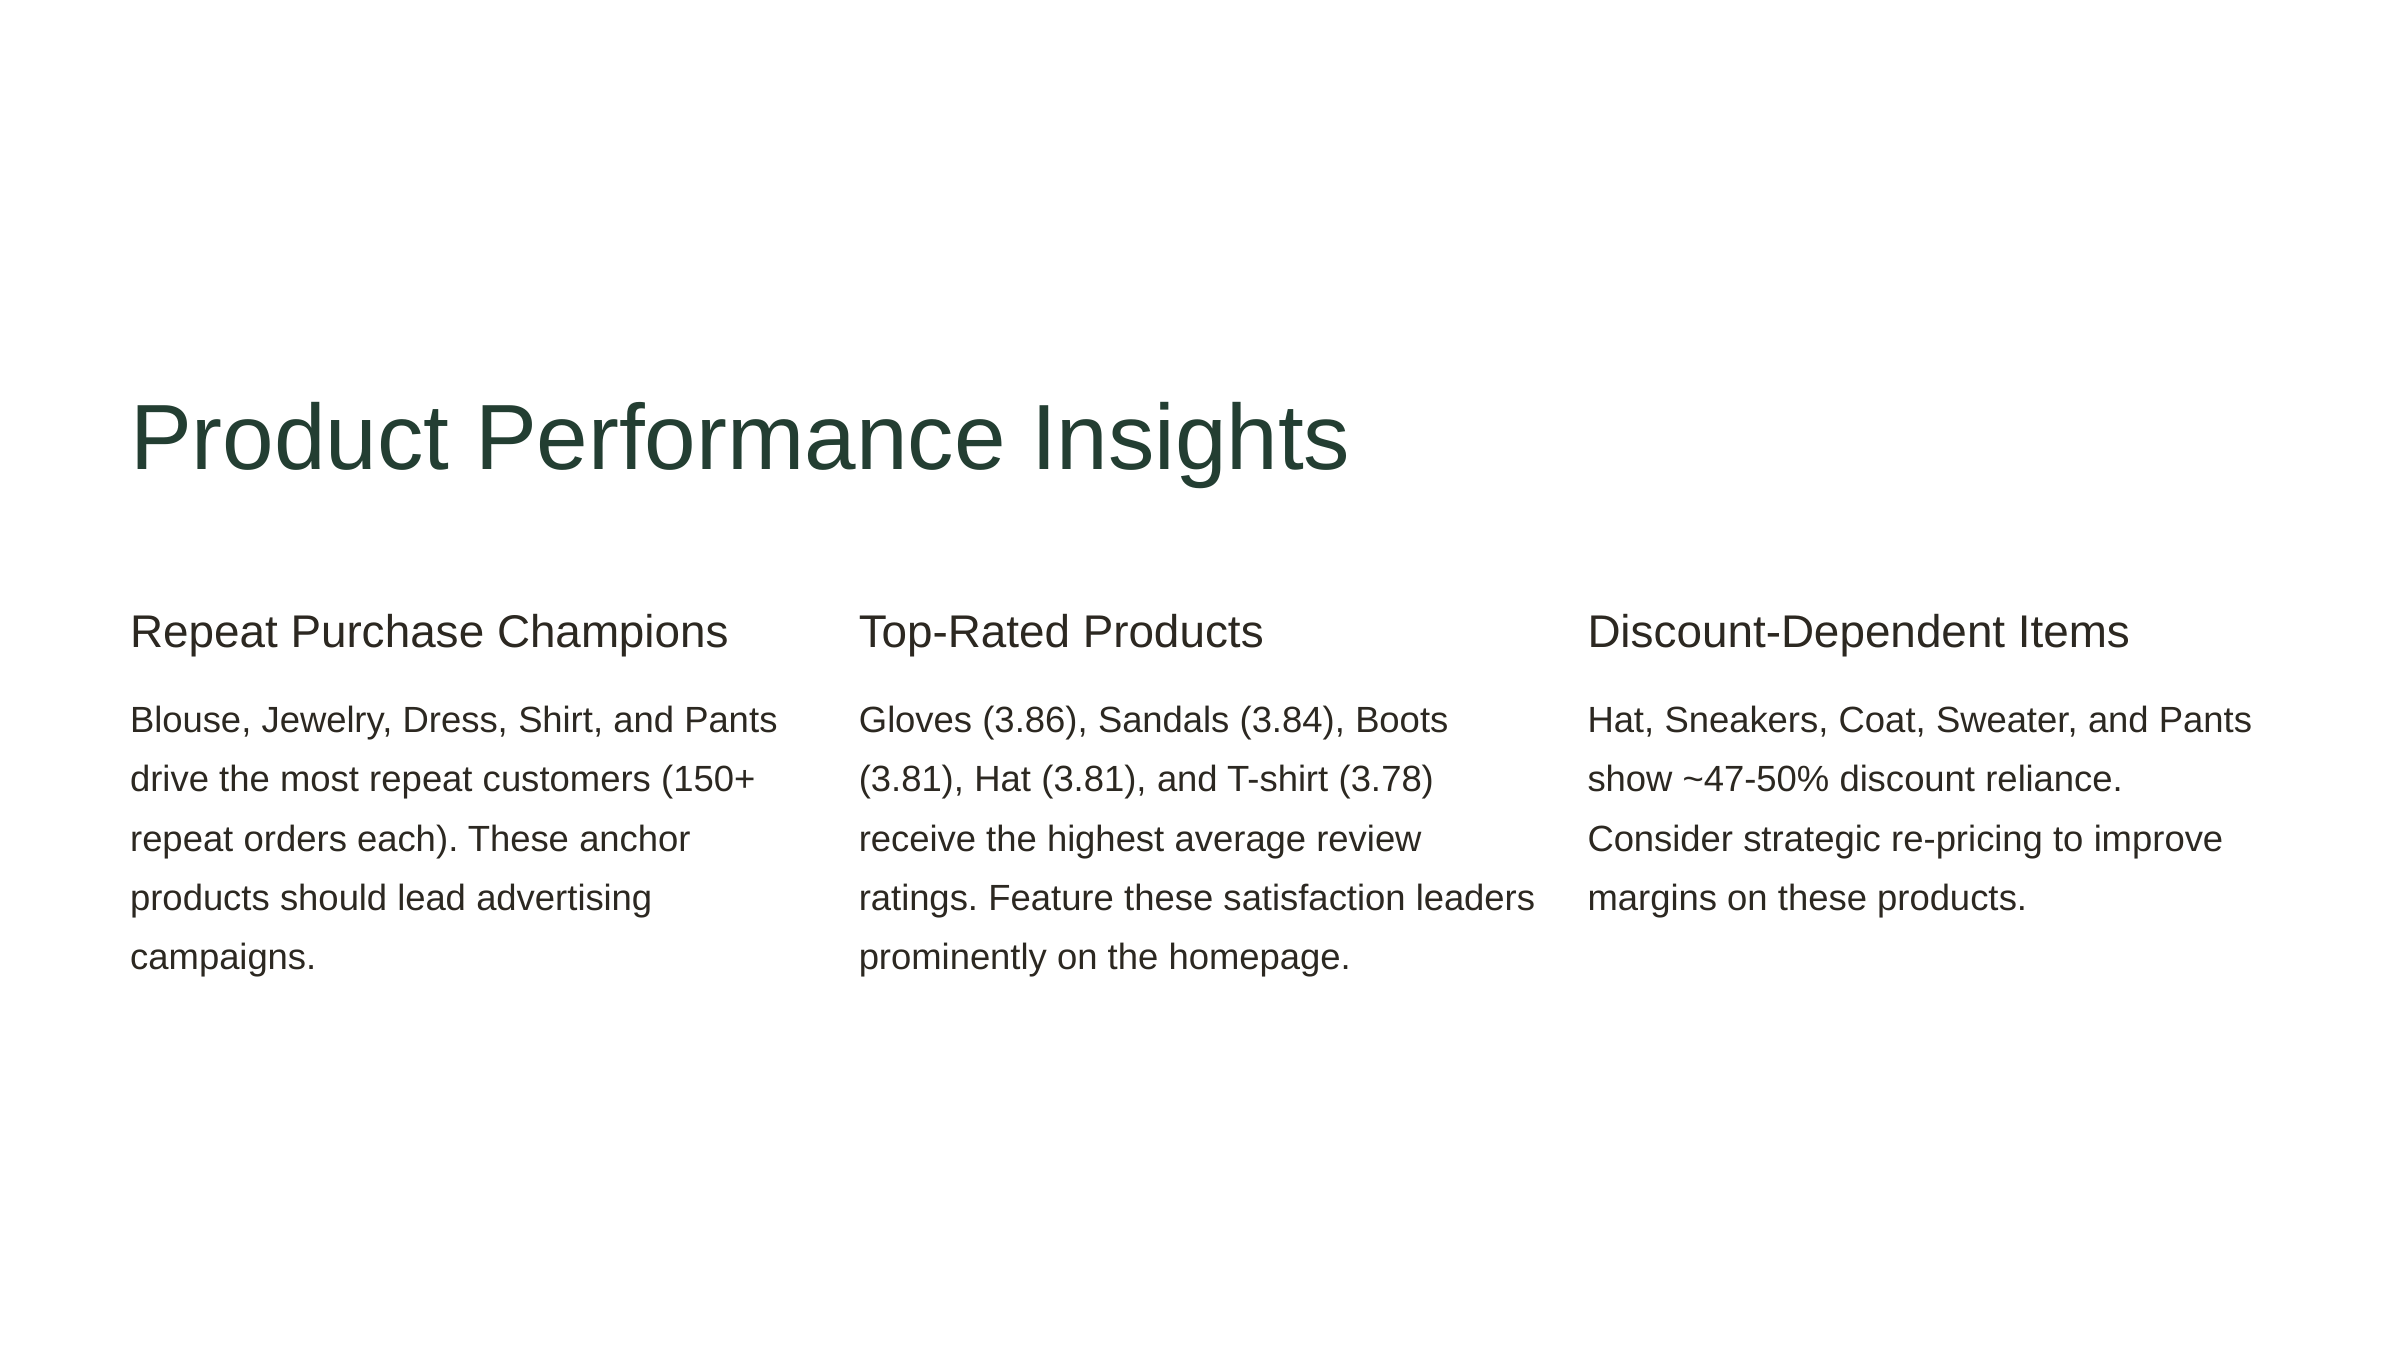

Product Performance Insights
Repeat Purchase Champions
Top-Rated Products
Discount-Dependent Items
Blouse, Jewelry, Dress, Shirt, and Pants drive the most repeat customers (150+ repeat orders each). These anchor products should lead advertising campaigns.
Gloves (3.86), Sandals (3.84), Boots (3.81), Hat (3.81), and T-shirt (3.78) receive the highest average review ratings. Feature these satisfaction leaders prominently on the homepage.
Hat, Sneakers, Coat, Sweater, and Pants show ~47-50% discount reliance. Consider strategic re-pricing to improve margins on these products.